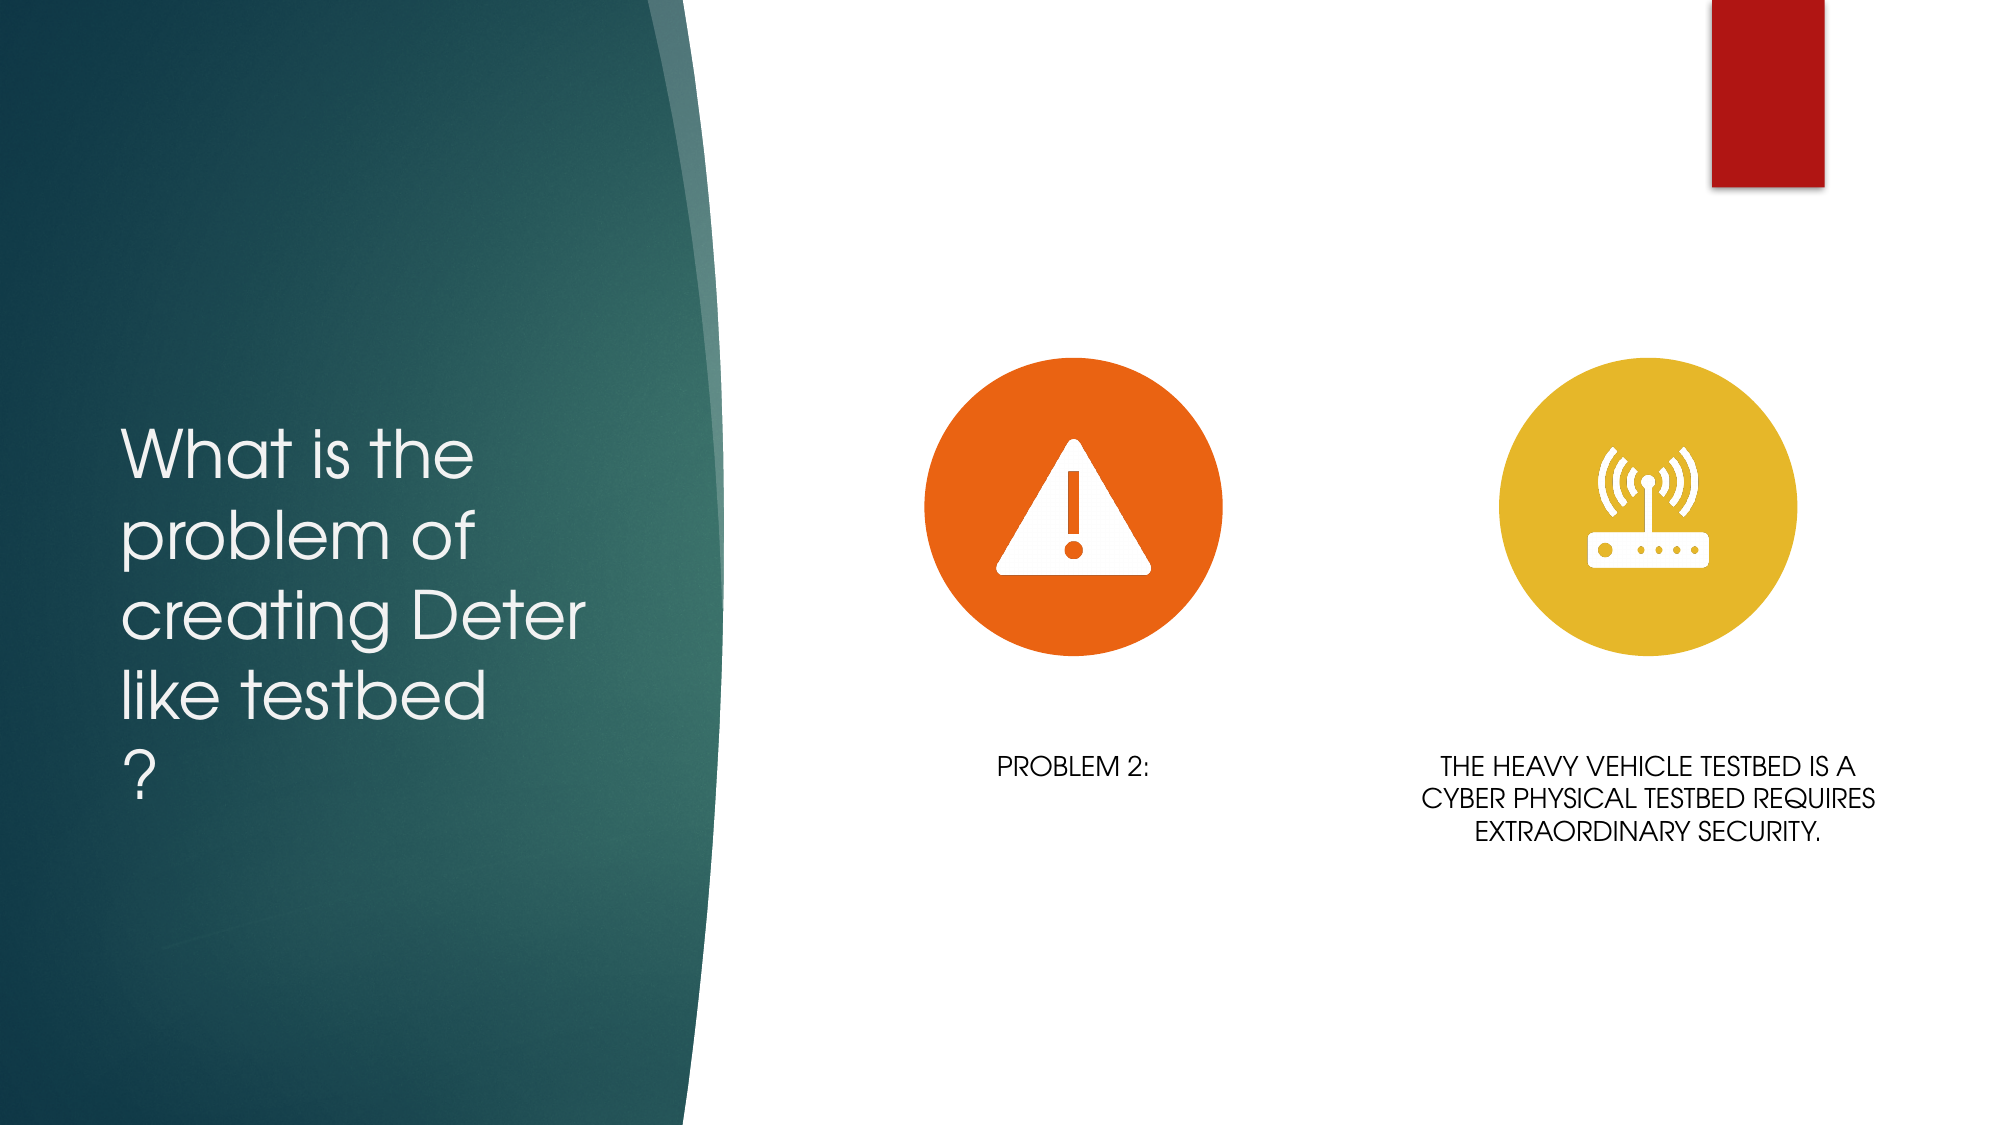

# What is the problem of creating Deter like testbed	?
Problem 2:
The Heavy vehicle testbed is a cyber physical testbed requires extraordinary security.